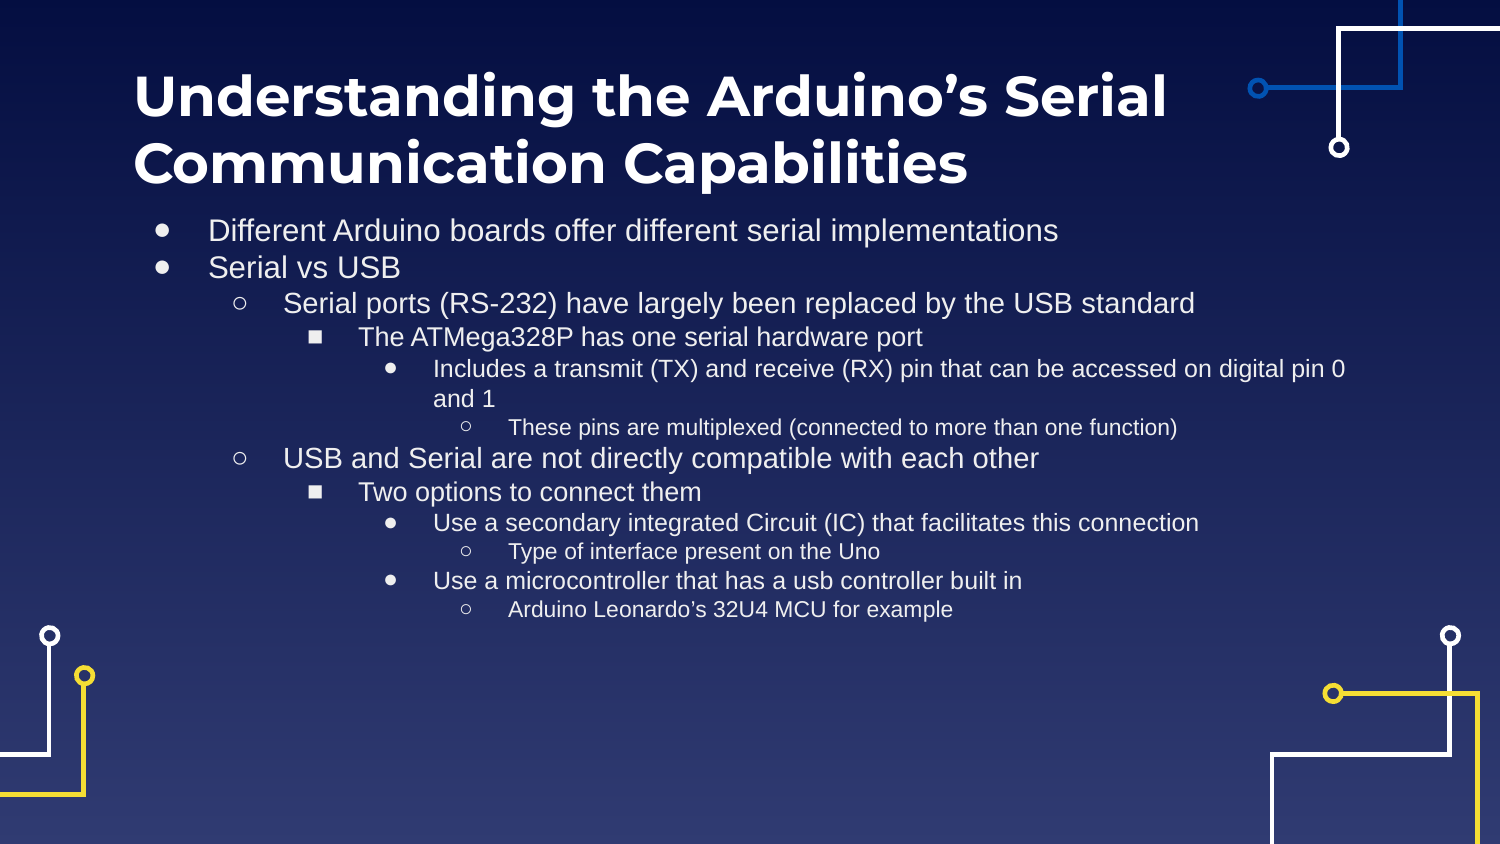

# Understanding the Arduino’s Serial Communication Capabilities
Different Arduino boards offer different serial implementations
Serial vs USB
Serial ports (RS-232) have largely been replaced by the USB standard
The ATMega328P has one serial hardware port
Includes a transmit (TX) and receive (RX) pin that can be accessed on digital pin 0 and 1
These pins are multiplexed (connected to more than one function)
USB and Serial are not directly compatible with each other
Two options to connect them
Use a secondary integrated Circuit (IC) that facilitates this connection
Type of interface present on the Uno
Use a microcontroller that has a usb controller built in
Arduino Leonardo’s 32U4 MCU for example